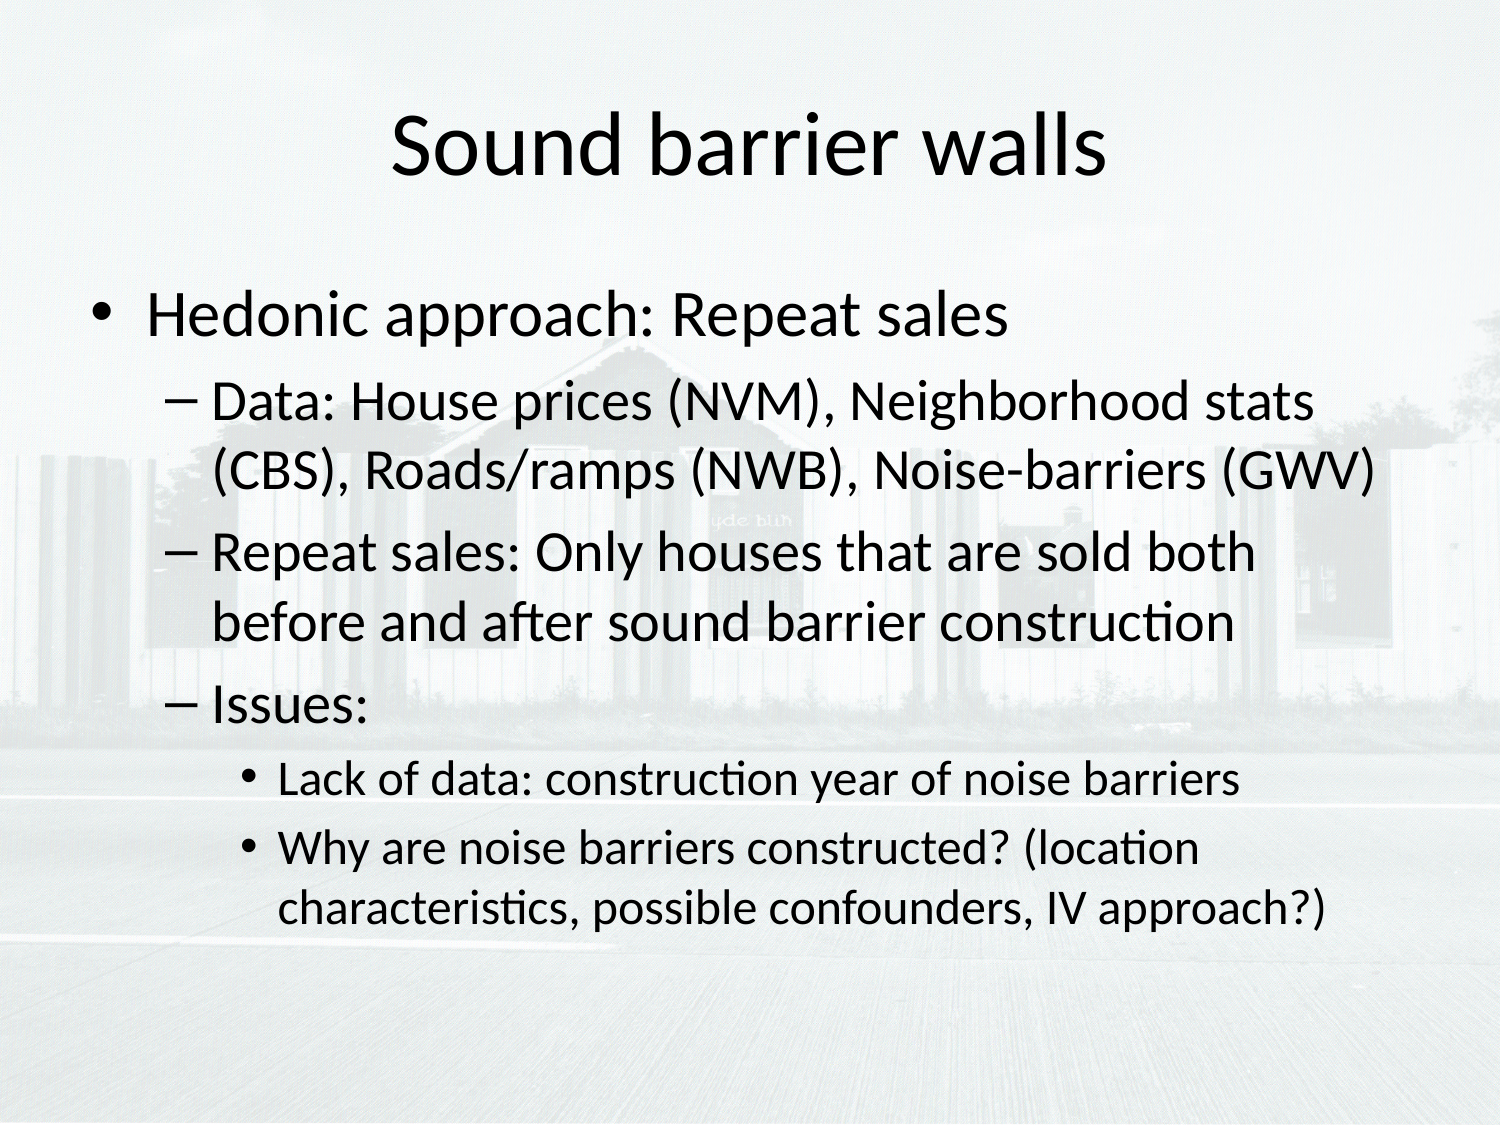

# Sound barrier walls
Hedonic approach: Repeat sales
Data: House prices (NVM), Neighborhood stats (CBS), Roads/ramps (NWB), Noise-barriers (GWV)
Repeat sales: Only houses that are sold both before and after sound barrier construction
Issues:
Lack of data: construction year of noise barriers
Why are noise barriers constructed? (location characteristics, possible confounders, IV approach?)